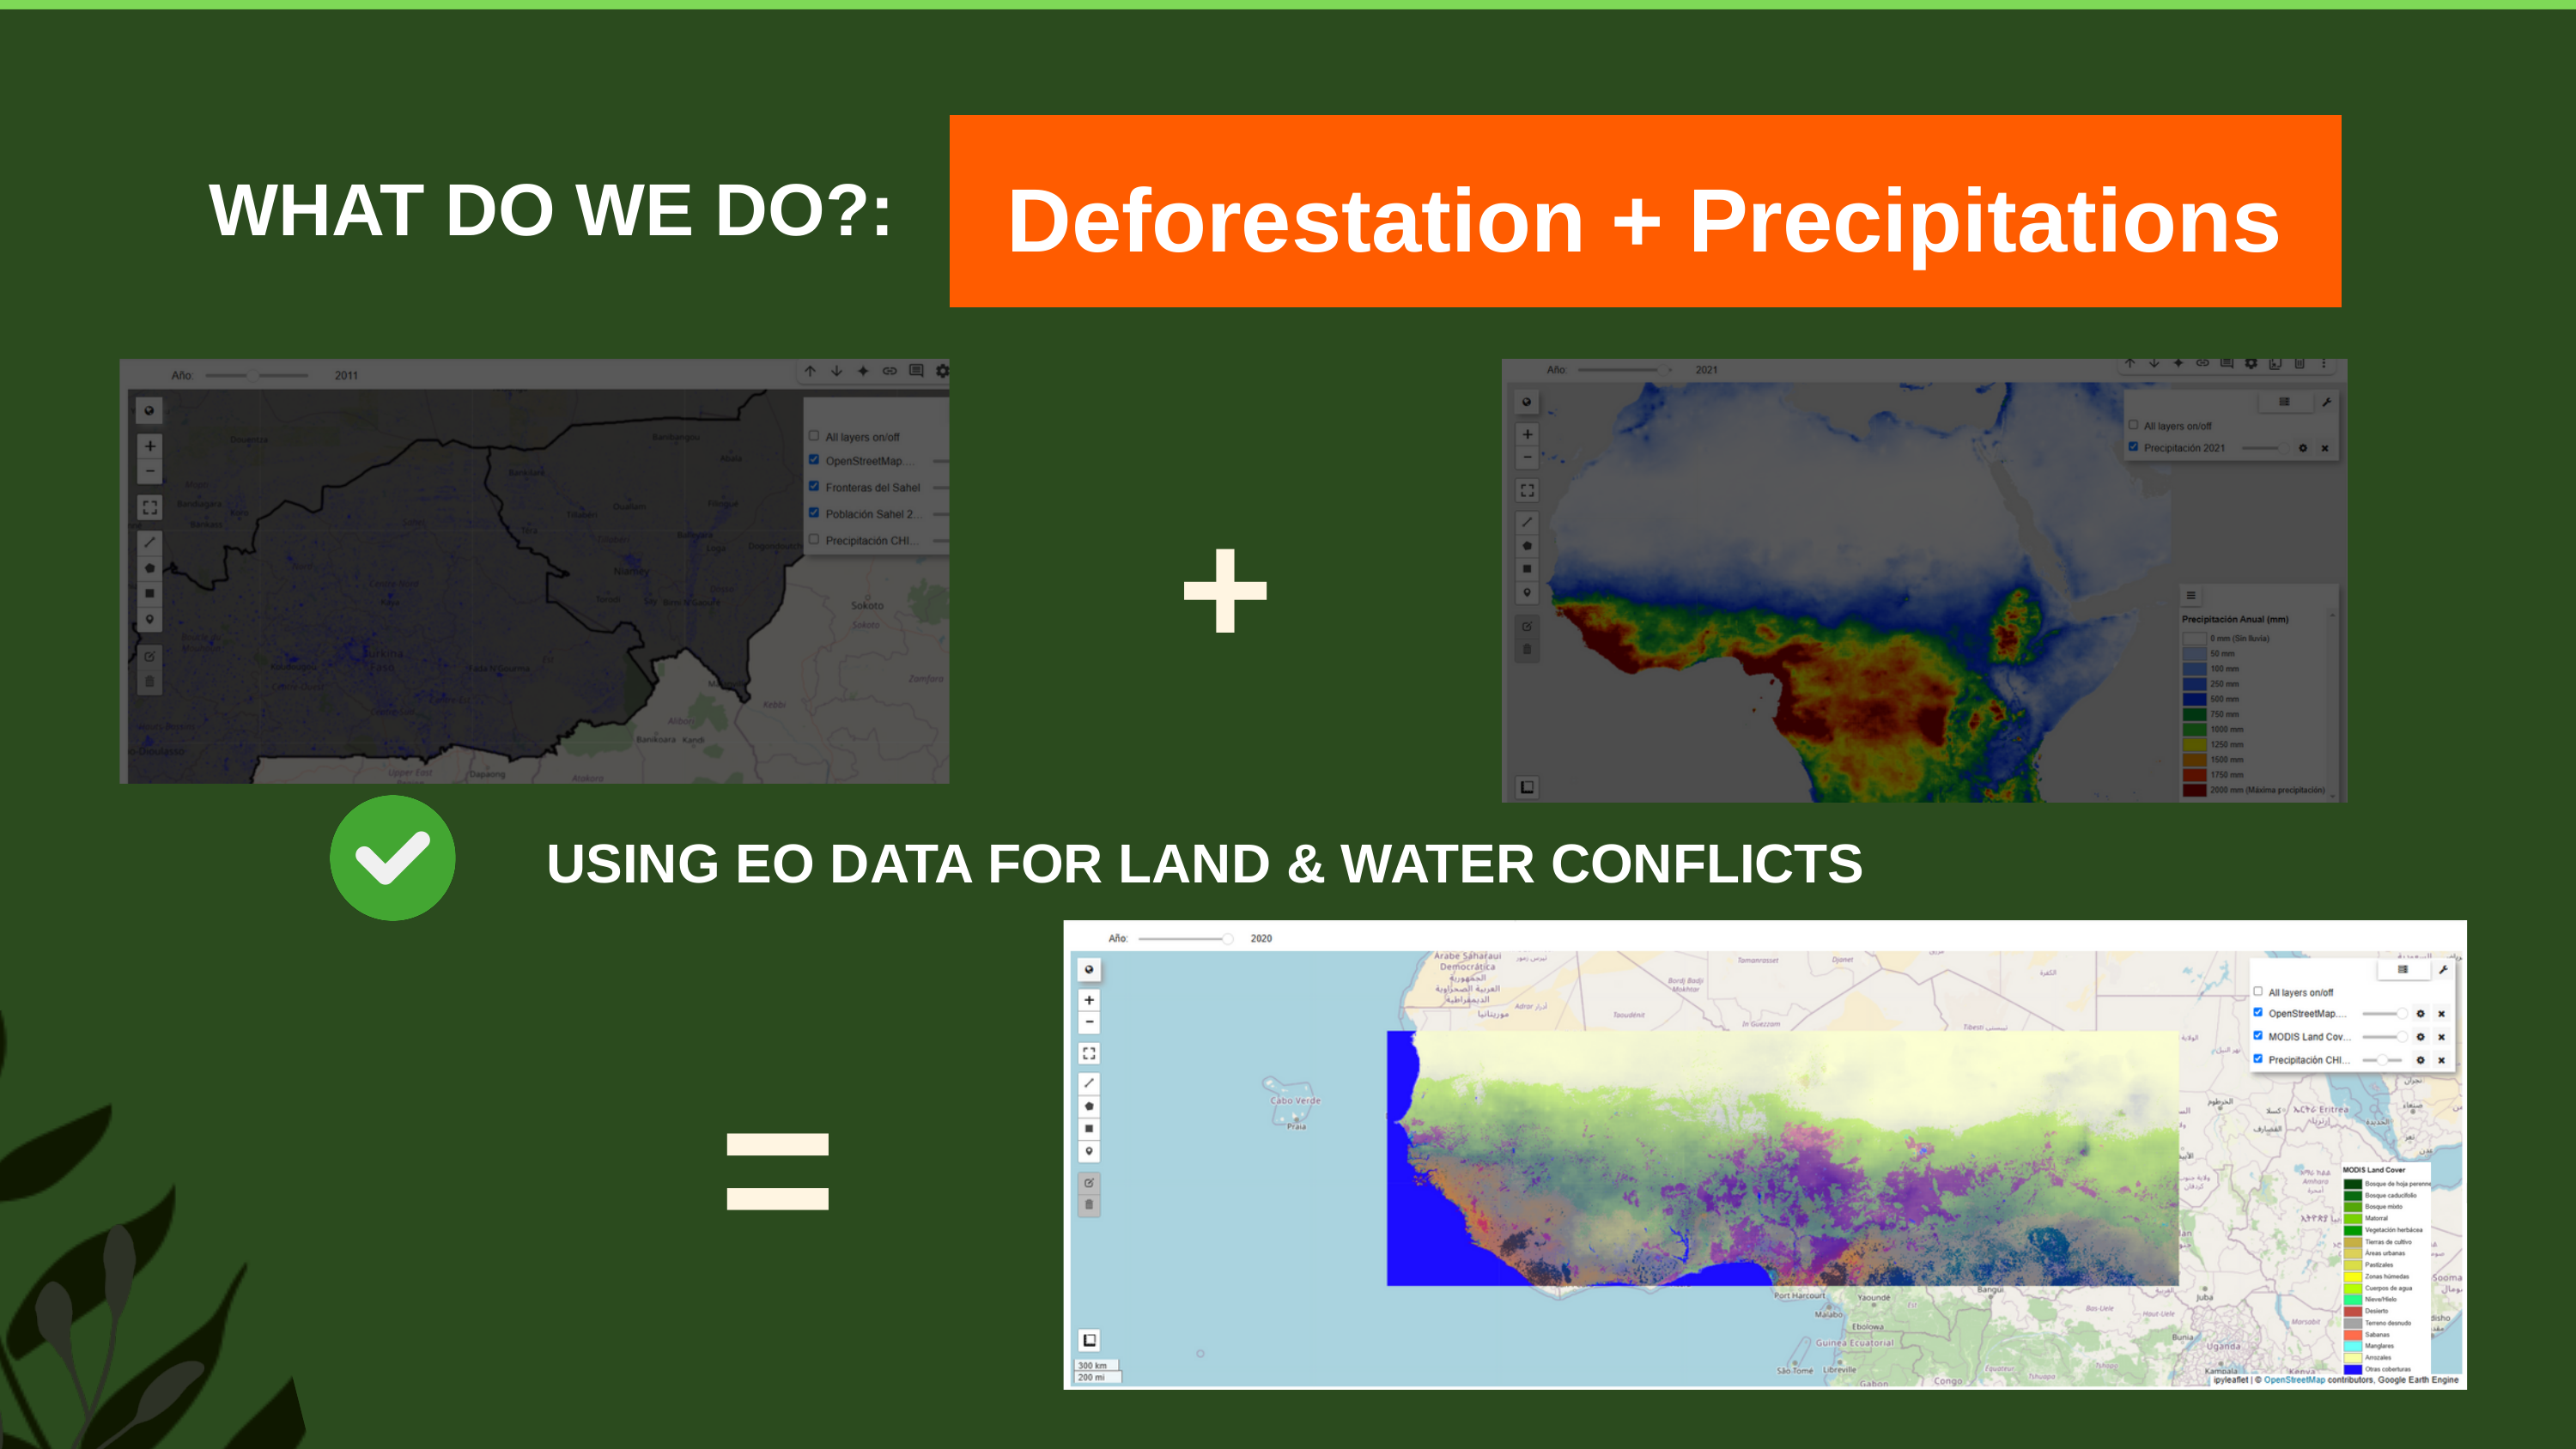

Deforestation + Precipitations
WHAT DO WE DO?:

+

USING EO DATA FOR LAND & WATER CONFLICTS

=